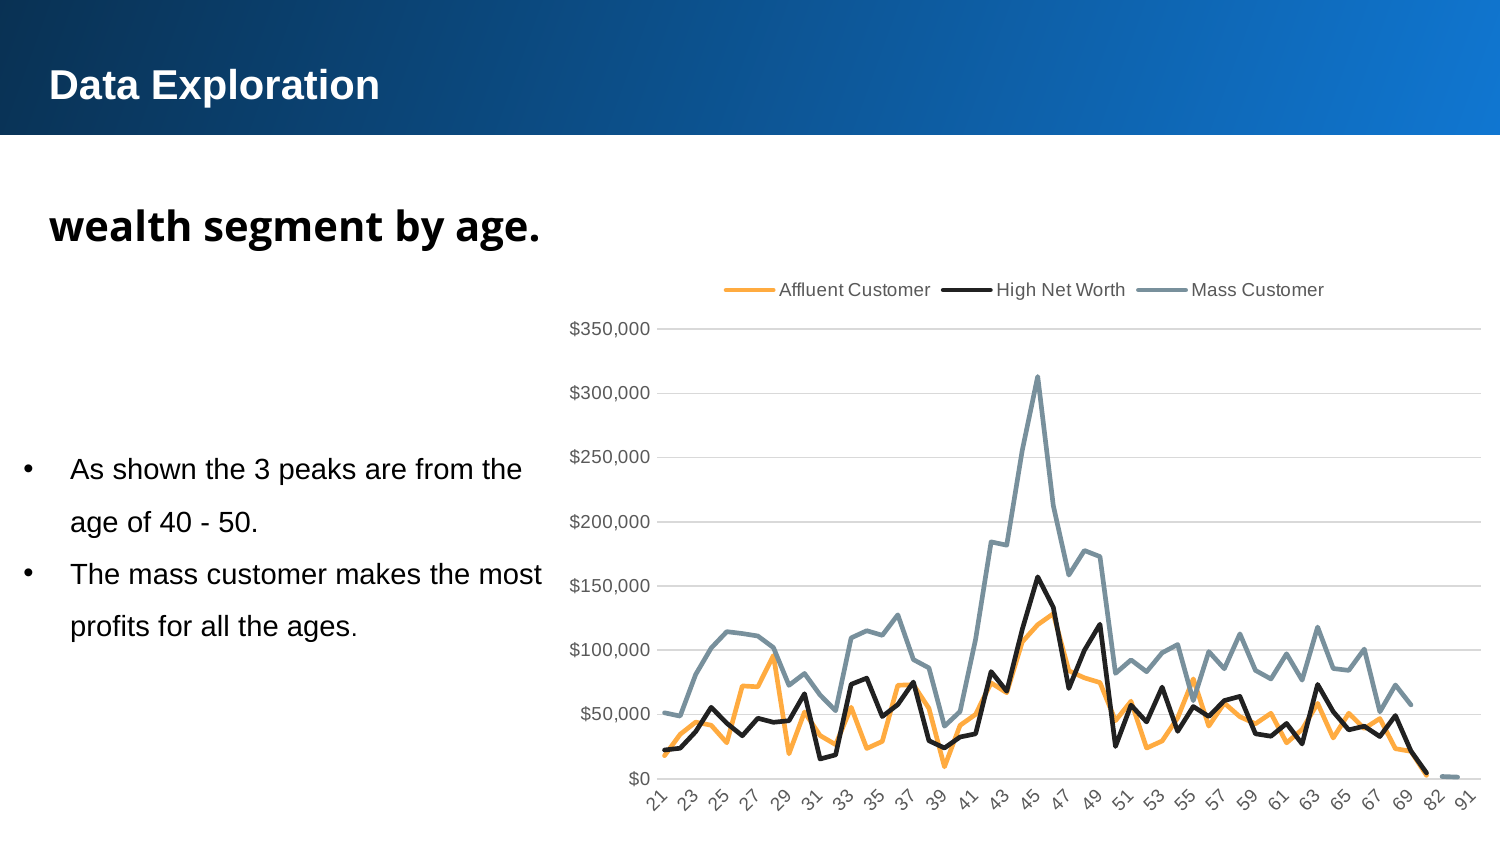

Data Exploration
wealth segment by age.

### Chart

| Category | Affluent Customer | High Net Worth | Mass Customer |
|---|---|---|---|
| 21 | 17962.459999999995 | 22356.53 | 51346.200000000004 |
| 22 | 34565.64999999999 | 23735.689999999995 | 48777.15999999998 |
| 23 | 44065.05999999999 | 36637.54000000001 | 81111.63999999997 |
| 24 | 41620.779999999984 | 55619.93999999998 | 101754.90999999995 |
| 25 | 27964.350000000002 | 43208.44 | 114519.56999999999 |
| 26 | 72227.31999999998 | 33461.55999999998 | 113020.07999999997 |
| 27 | 71575.12999999993 | 47111.61999999997 | 111096.2800000001 |
| 28 | 96015.78999999995 | 43912.2 | 102091.78000000006 |
| 29 | 19377.489999999994 | 45168.779999999984 | 72703.51999999997 |
| 30 | 51949.44999999996 | 66161.33999999997 | 81964.30000000008 |
| 31 | 33610.11000000001 | 15390.63 | 65174.2 |
| 32 | 26566.389999999992 | 18578.979999999996 | 52947.31999999999 |
| 33 | 55641.8 | 73489.47999999994 | 109618.19000000009 |
| 34 | 23569.849999999995 | 78301.07999999996 | 115249.50000000001 |
| 35 | 29076.499999999993 | 48445.36999999997 | 111657.74000000002 |
| 36 | 72764.23999999998 | 57713.85999999998 | 127581.81999999998 |
| 37 | 73233.21999999997 | 75298.33999999995 | 92735.14999999998 |
| 38 | 54762.20999999999 | 29573.669999999995 | 86282.96000000004 |
| 39 | 9285.410000000002 | 23919.07 | 40887.889999999985 |
| 40 | 41554.950000000004 | 32470.109999999997 | 52319.639999999956 |
| 41 | 50092.73 | 34951.469999999994 | 108496.56000000001 |
| 42 | 74588.97999999994 | 83434.70999999996 | 184410.51999999984 |
| 43 | 66959.65999999999 | 68098.80999999998 | 181809.73999999987 |
| 44 | 106510.91000000006 | 116180.61000000003 | 255647.73999999985 |
| 45 | 119934.50000000003 | 157144.63000000003 | 313192.33999999944 |
| 46 | 128480.93000000007 | 133445.6800000001 | 212663.00999999978 |
| 47 | 84055.10999999999 | 70280.25999999998 | 158548.46000000008 |
| 48 | 78538.44999999997 | 99918.16000000002 | 177674.49999999997 |
| 49 | 74879.40000000001 | 120309.90000000004 | 172919.10999999993 |
| 50 | 45163.67000000002 | 25129.950000000004 | 82052.84999999998 |
| 51 | 60333.43 | 57300.78 | 92512.1600000001 |
| 52 | 23890.219999999998 | 44207.36999999995 | 83318.88000000002 |
| 53 | 29398.31 | 71343.24999999996 | 98017.32000000004 |
| 54 | 47411.75 | 36890.409999999996 | 104489.22 |
| 55 | 77701.48999999998 | 56190.99999999998 | 60765.99 |
| 56 | 40965.83 | 48470.59 | 98975.46000000002 |
| 57 | 58869.61999999999 | 60857.03 | 85633.56000000003 |
| 58 | 48241.6 | 64112.920000000006 | 112775.04000000002 |
| 59 | 42771.64999999999 | 34989.26999999999 | 84339.83 |
| 60 | 50978.869999999995 | 33066.93999999999 | 77691.21000000006 |
| 61 | 27929.15 | 43068.810000000005 | 97270.14000000003 |
| 62 | 38318.26999999998 | 27073.530000000002 | 76764.77000000002 |
| 63 | 58679.68999999999 | 73392.84 | 118091.62000000016 |
| 64 | 31691.719999999998 | 52200.930000000015 | 85796.30000000009 |
| 65 | 50984.13000000002 | 38031.33 | 84358.18000000005 |
| 66 | 39075.33999999999 | 40911.48999999998 | 100916.87000000001 |
| 67 | 46887.600000000006 | 32850.7 | 52085.61 |
| 68 | 23359.659999999993 | 49204.530000000006 | 72964.84999999998 |
| 69 | 21371.109999999997 | 21561.94 | 57504.66999999996 |
| 79 | 2596.1699999999996 | 4523.23 | None |
| 82 | None | None | 1731.8400000000001 |
| 87 | None | None | 1245.27 |
| 91 | 7212.17 | None | None |
As shown the 3 peaks are from the age of 40 - 50.
The mass customer makes the most profits for all the ages.